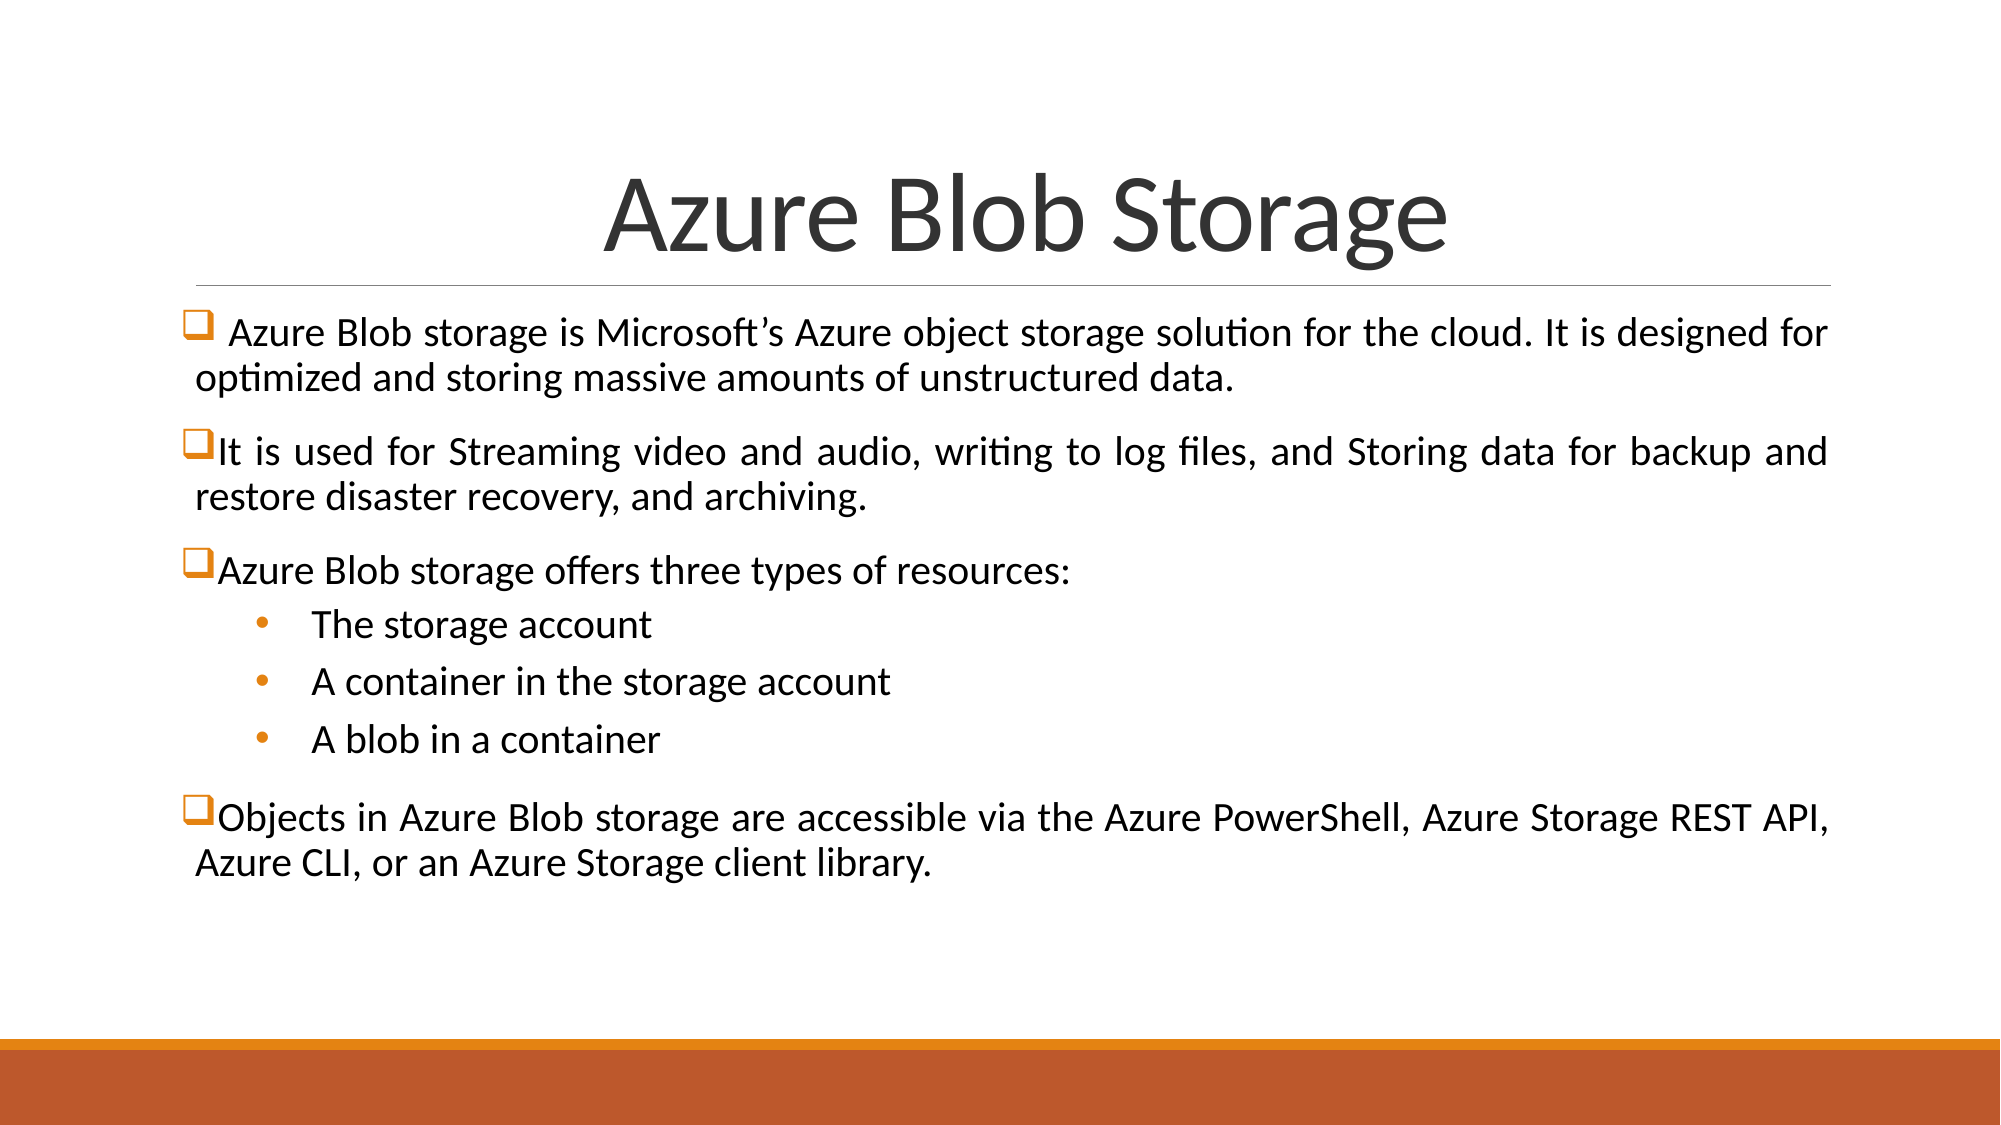

# Azure Blob Storage
 Azure Blob storage is Microsoft’s Azure object storage solution for the cloud. It is designed for optimized and storing massive amounts of unstructured data.
It is used for Streaming video and audio, writing to log files, and Storing data for backup and restore disaster recovery, and archiving.
Azure Blob storage offers three types of resources:
The storage account
A container in the storage account
A blob in a container
Objects in Azure Blob storage are accessible via the Azure PowerShell, Azure Storage REST API, Azure CLI, or an Azure Storage client library.